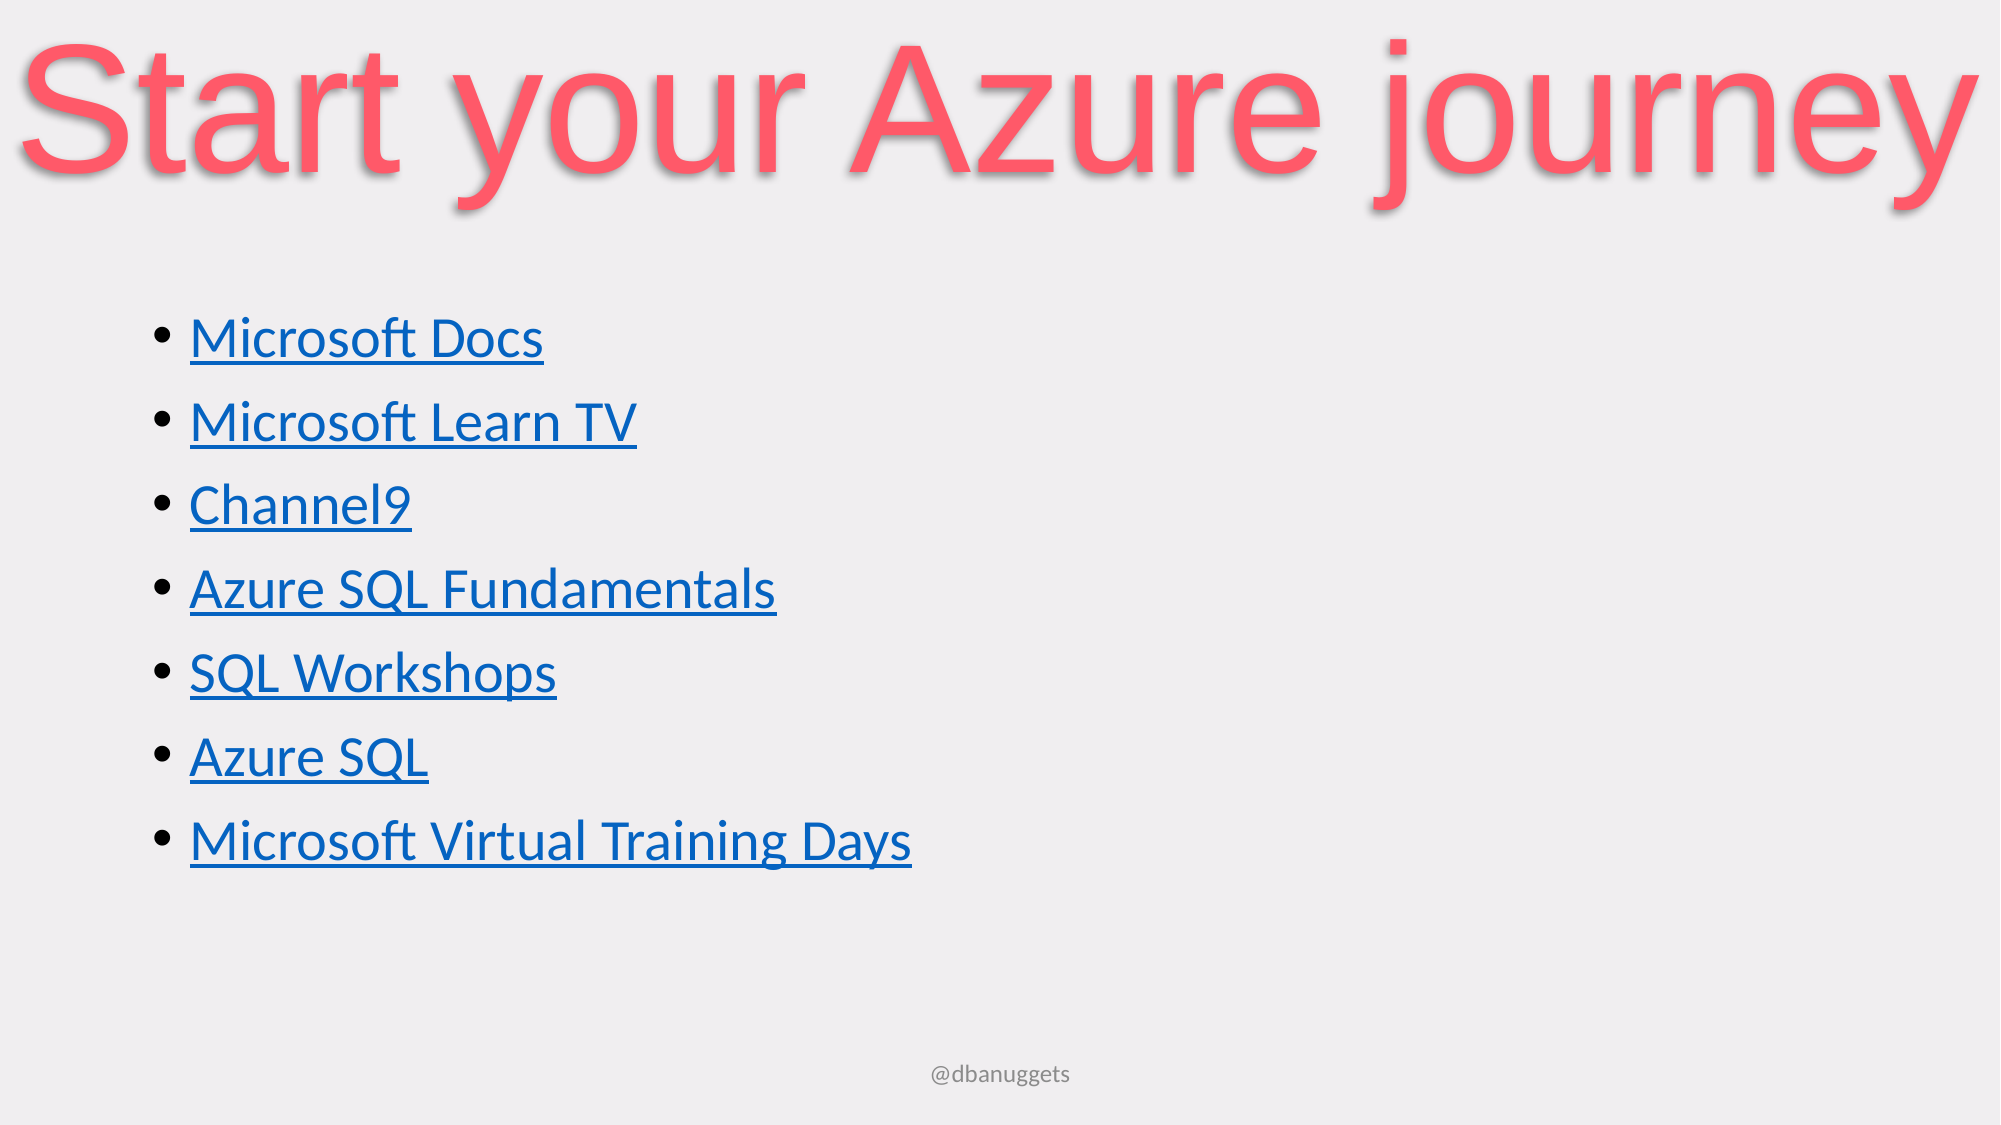

Start your Azure journey
Microsoft Docs
Microsoft Learn TV
Channel9
Azure SQL Fundamentals
SQL Workshops
Azure SQL
Microsoft Virtual Training Days

@dbanuggets